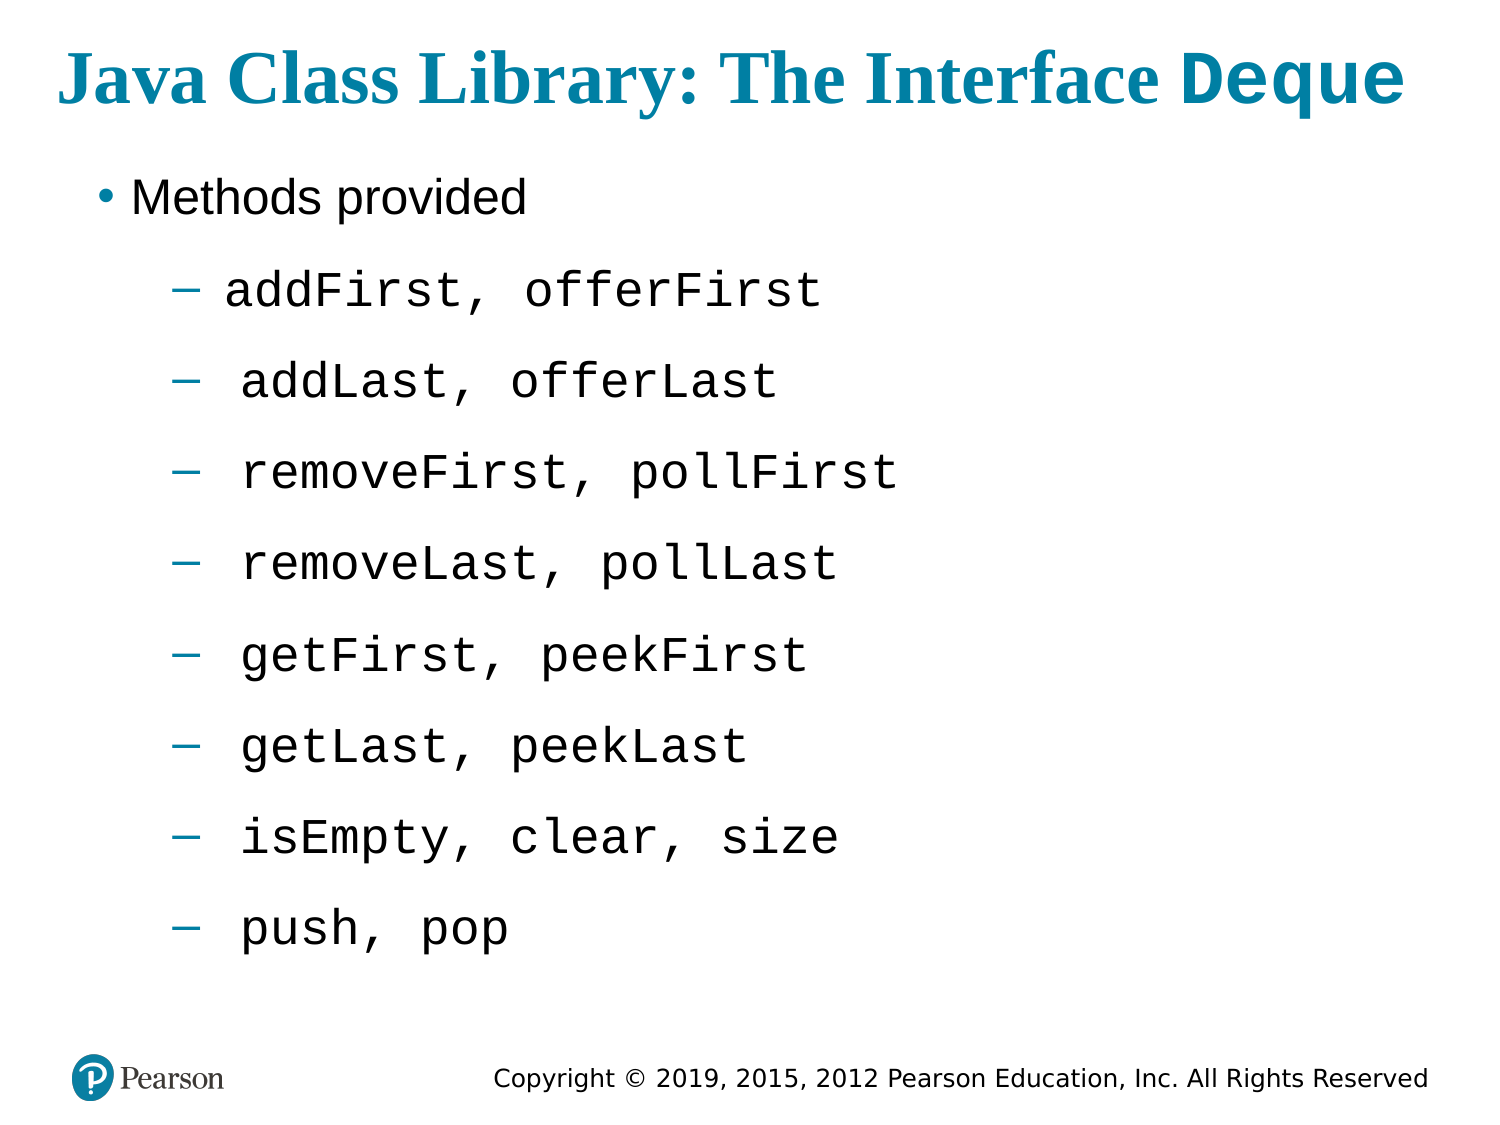

# Java Class Library: The Interface Deque
Methods provided
 addFirst, offerFirst
 addLast, offerLast
 removeFirst, pollFirst
 removeLast, pollLast
 getFirst, peekFirst
 getLast, peekLast
 isEmpty, clear, size
 push, pop